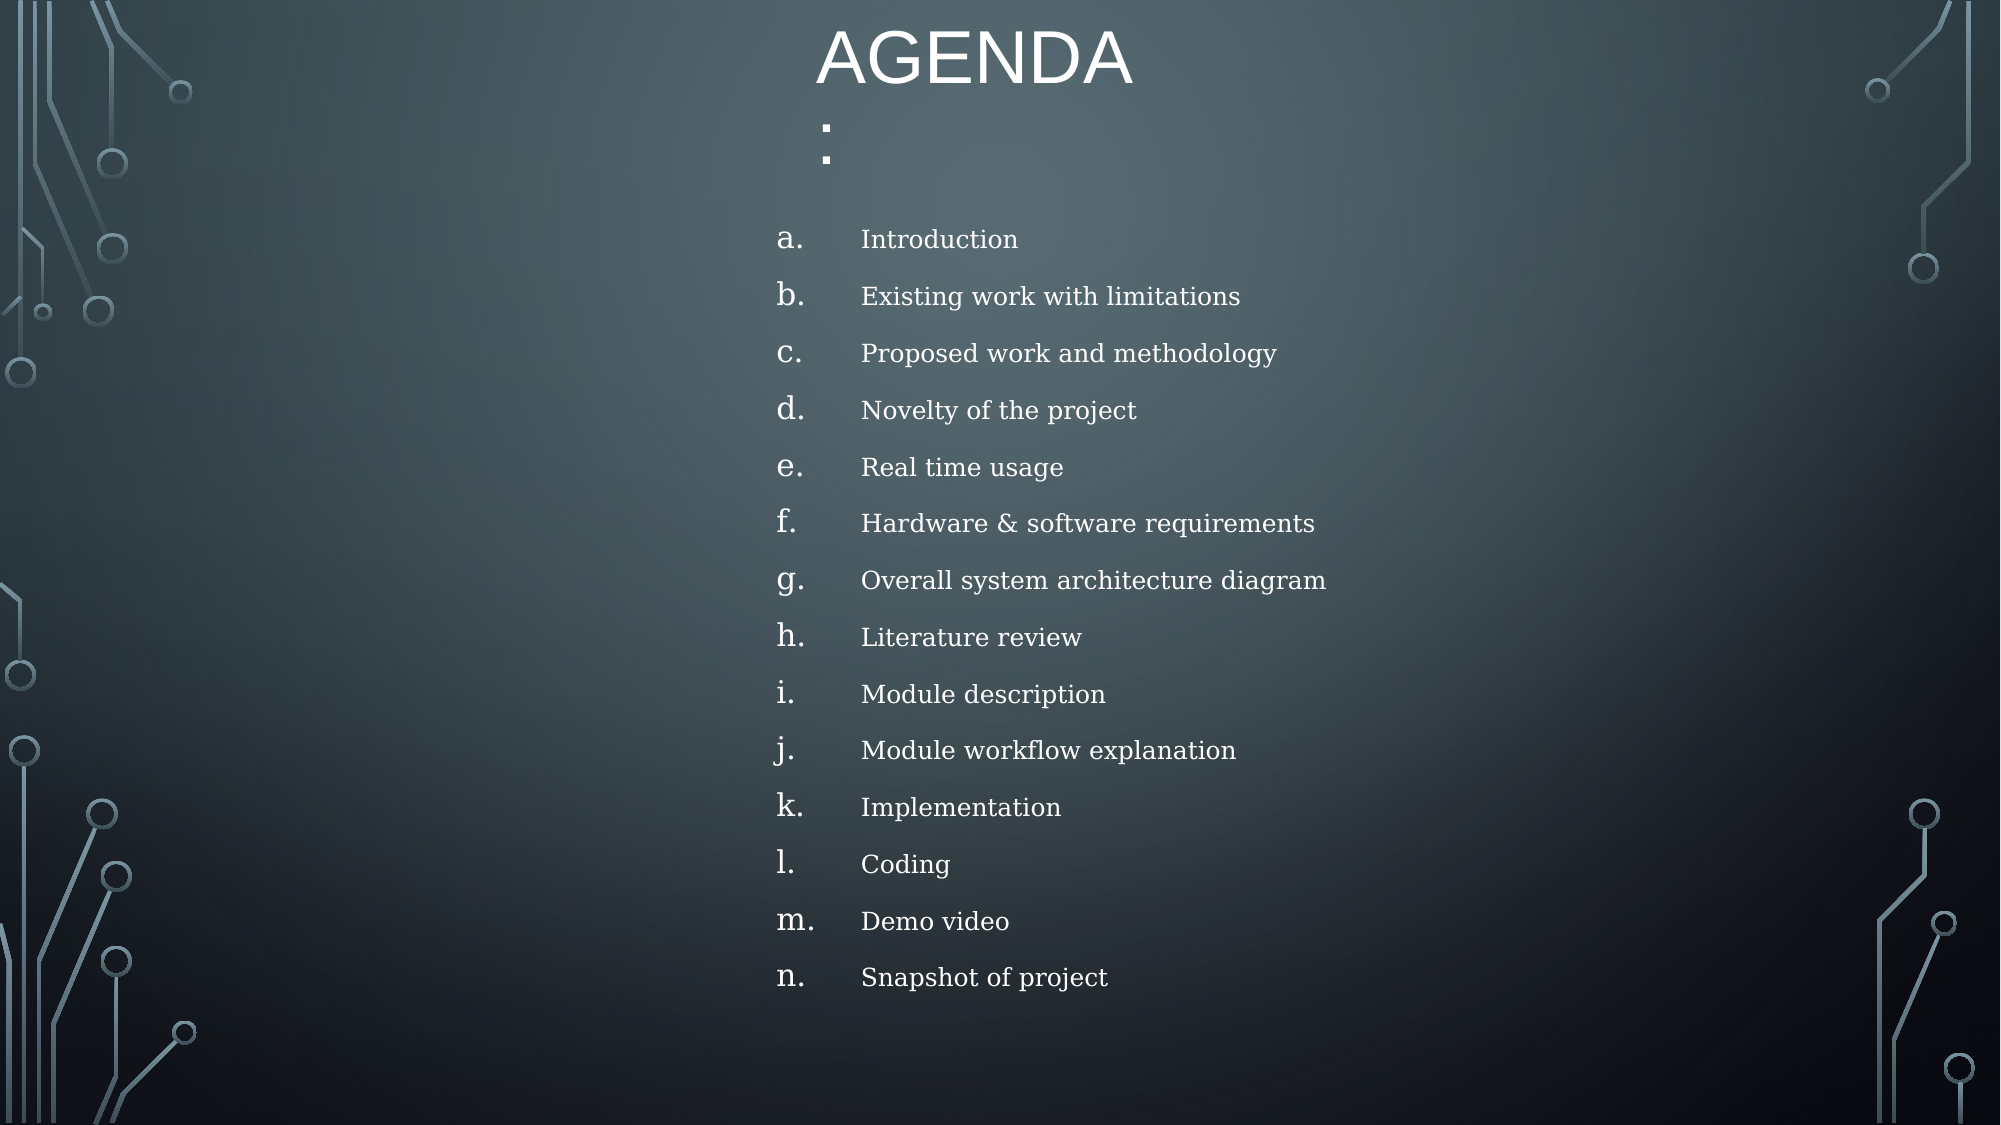

# Agenda :
Introduction
Existing work with limitations
Proposed work and methodology
Novelty of the project
Real time usage
Hardware & software requirements
Overall system architecture diagram
Literature review
Module description
Module workflow explanation
Implementation
Coding
Demo video
Snapshot of project